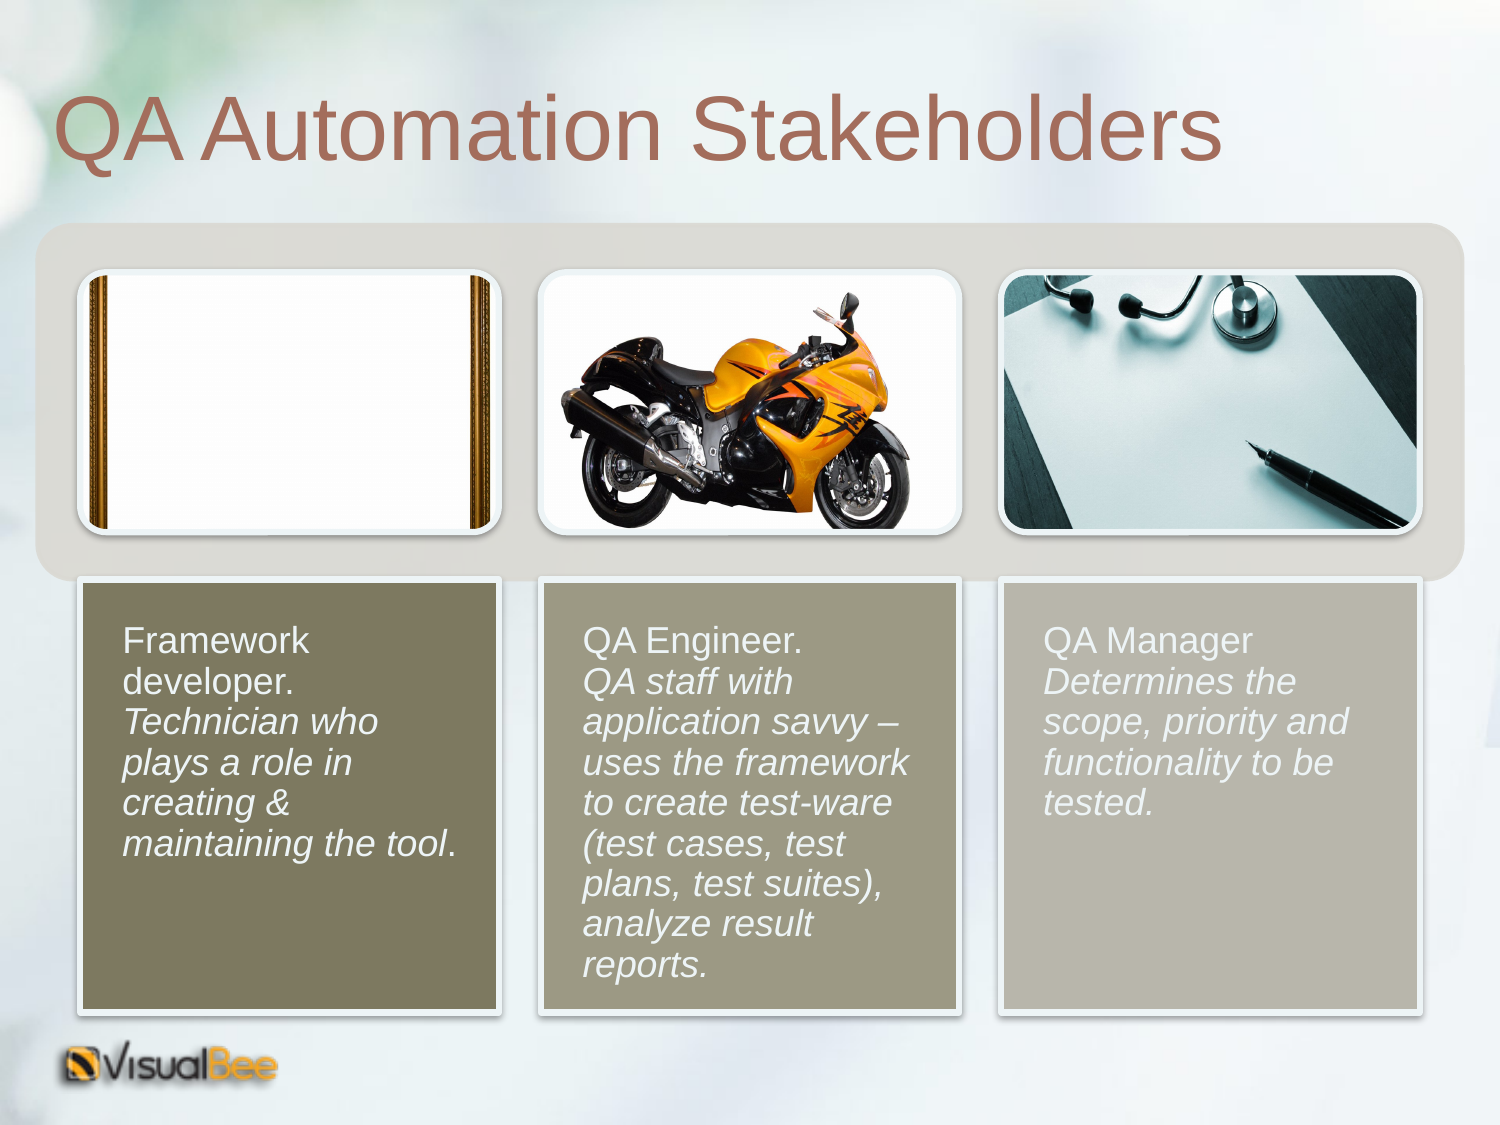

# QA Automation Stakeholders
Framework developer.
Technician who plays a role in creating & maintaining the tool.
QA Engineer.
QA staff with application savvy – uses the framework to create test-ware (test cases, test plans, test suites), analyze result reports.
QA Manager
Determines the scope, priority and functionality to be tested.